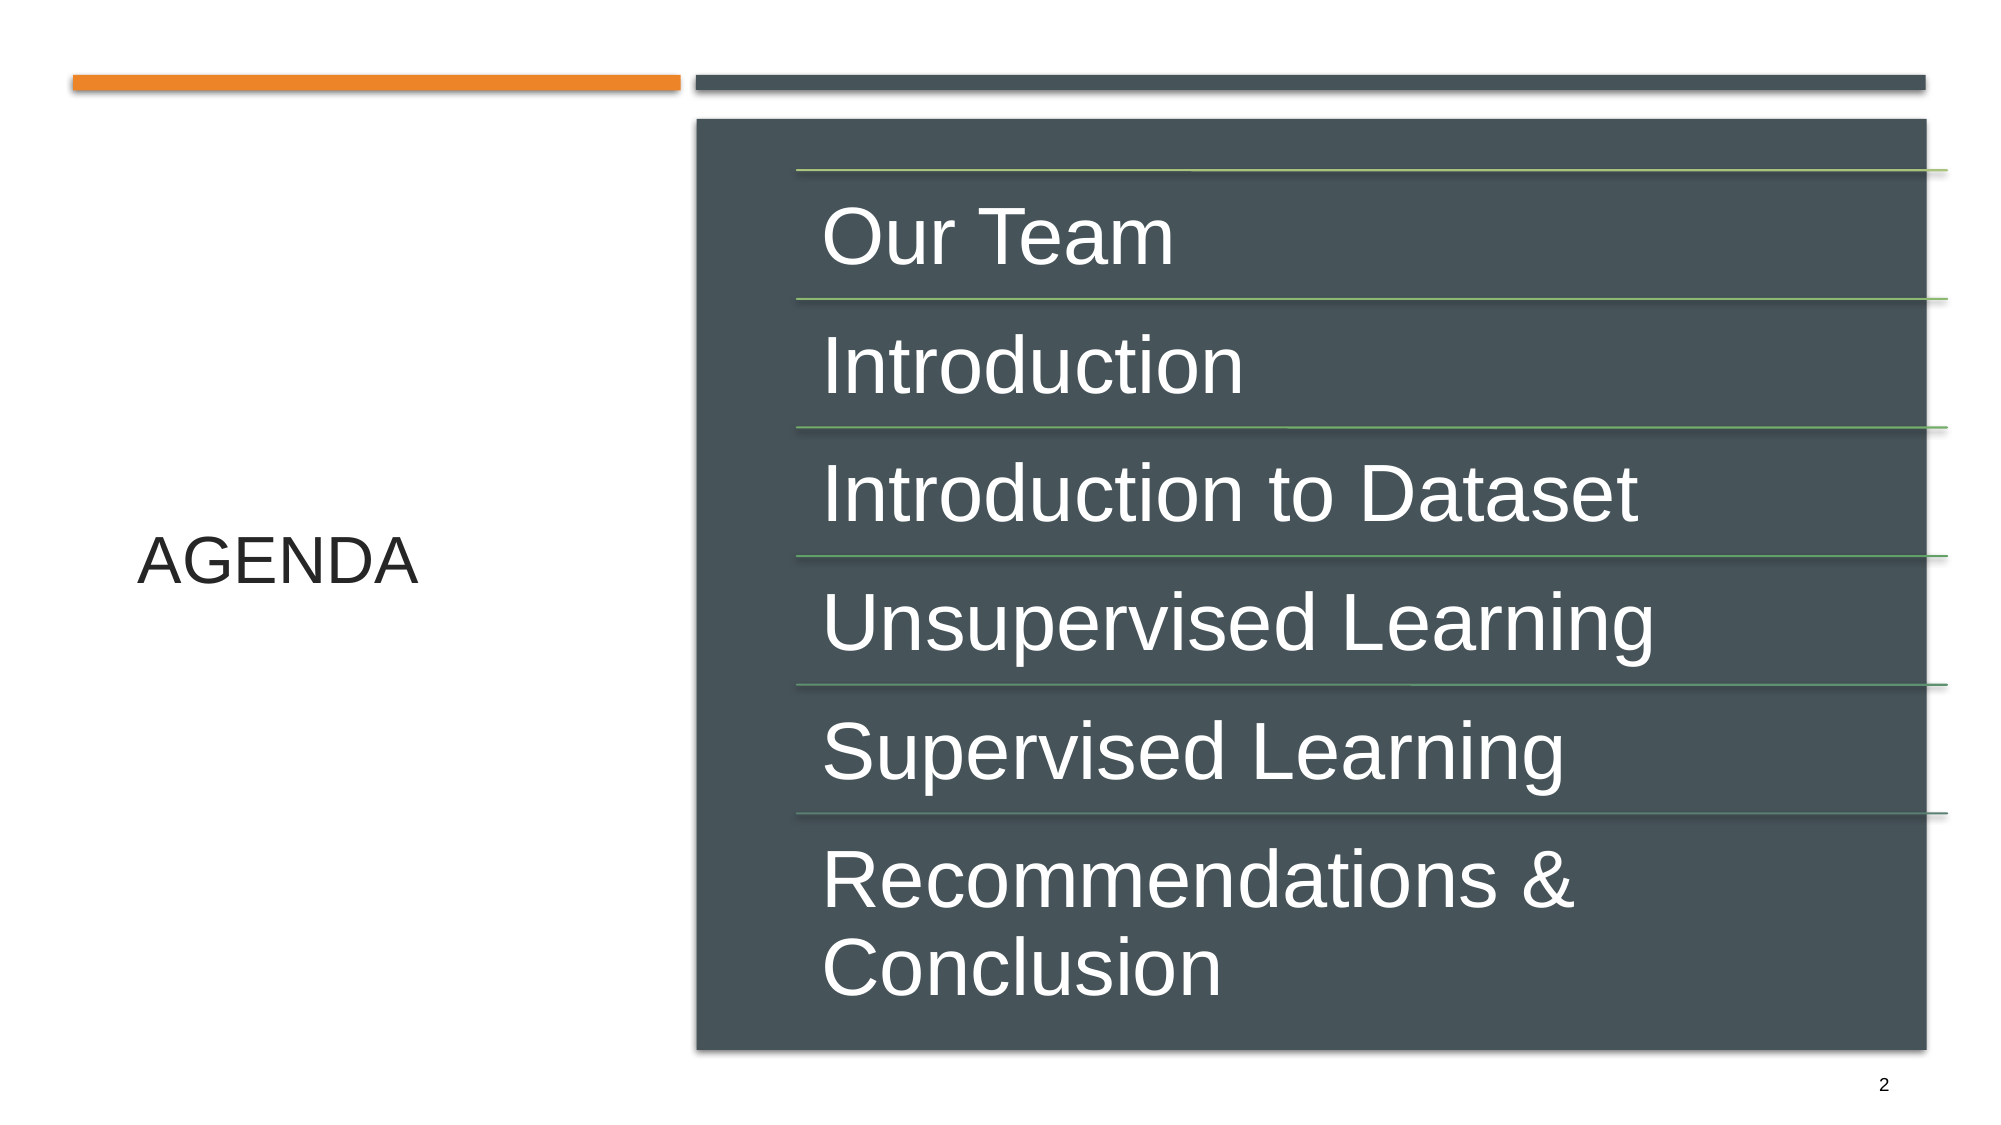

Our Team
Introduction
Introduction to Dataset
Unsupervised Learning
Supervised Learning
Recommendations & Conclusion
# AGENDA
2